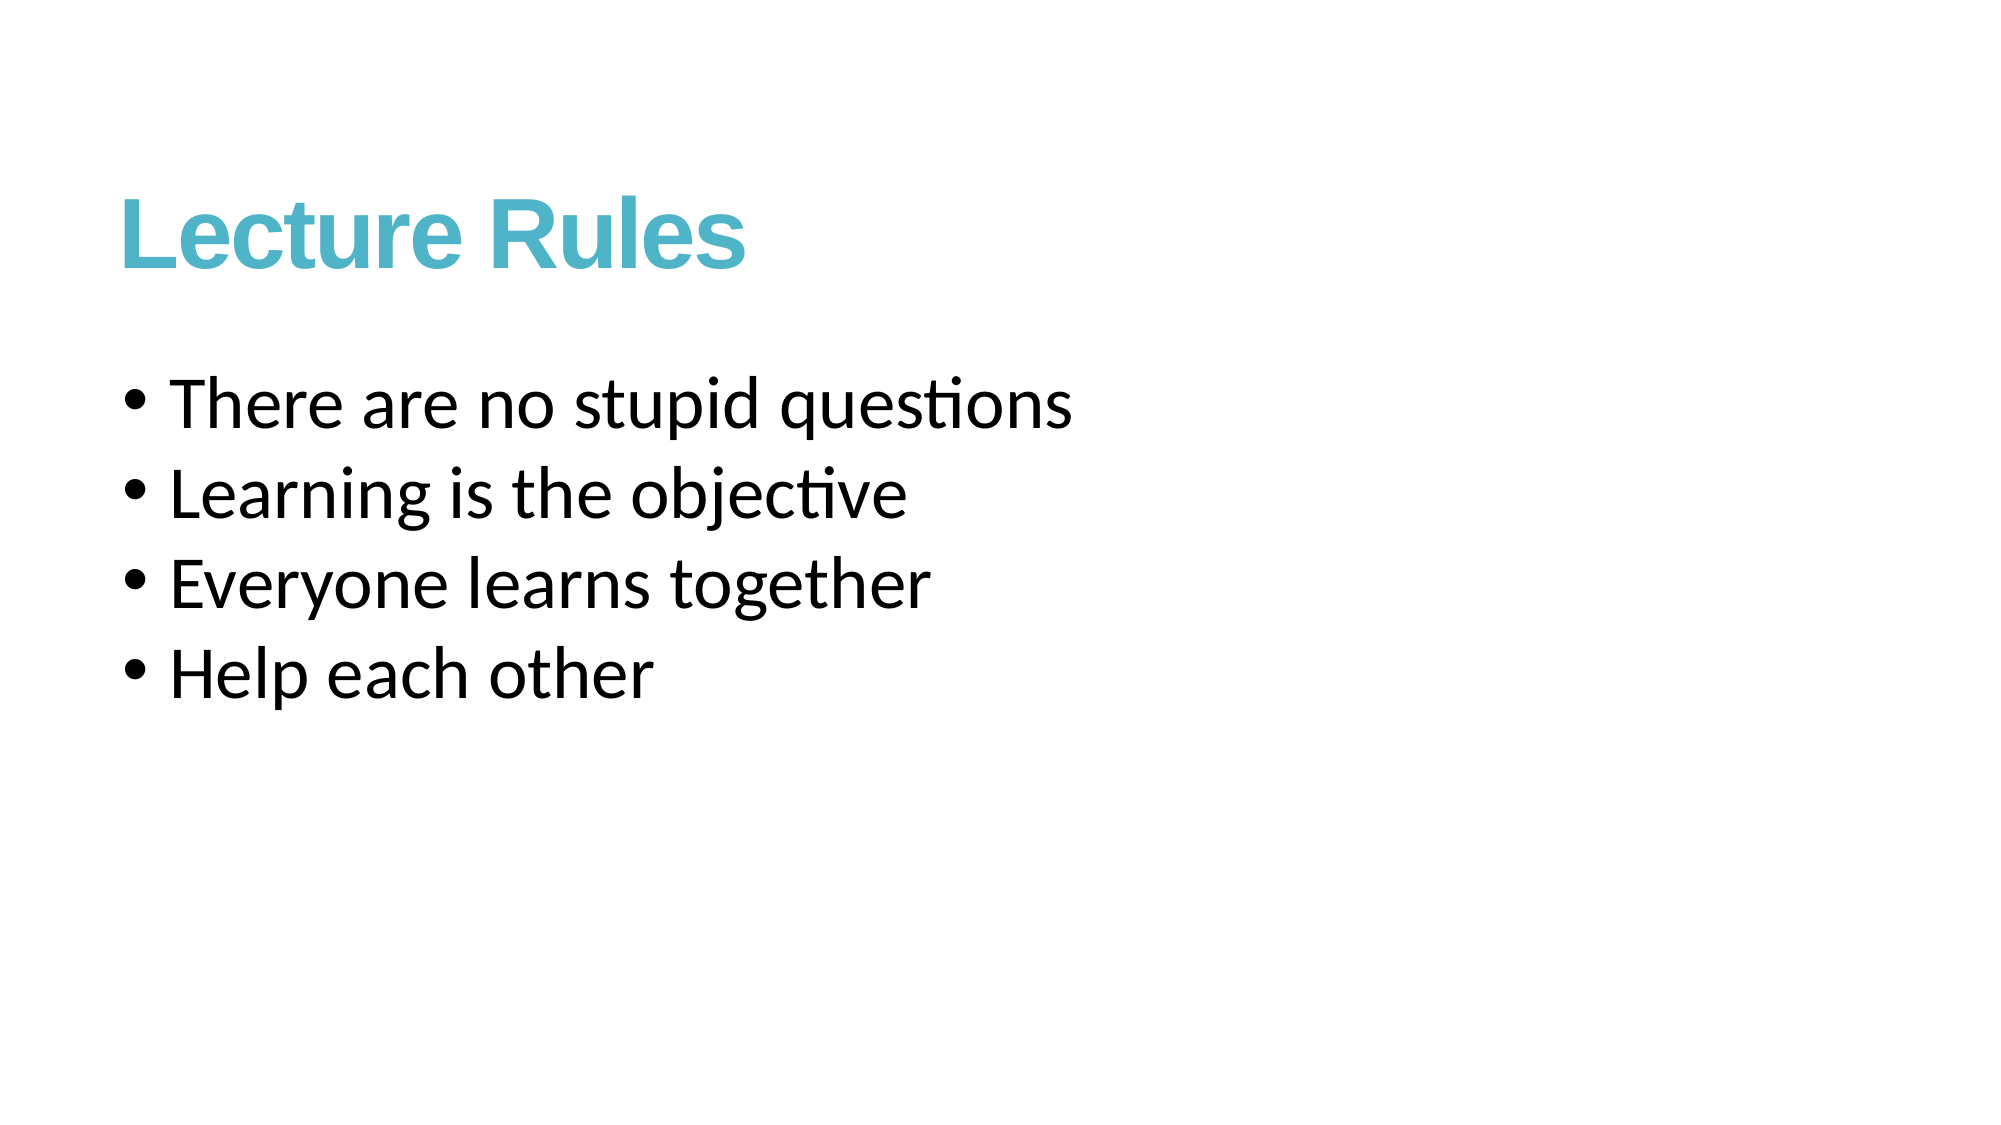

# Lecture Rules
There are no stupid questions
Learning is the objective
Everyone learns together
Help each other